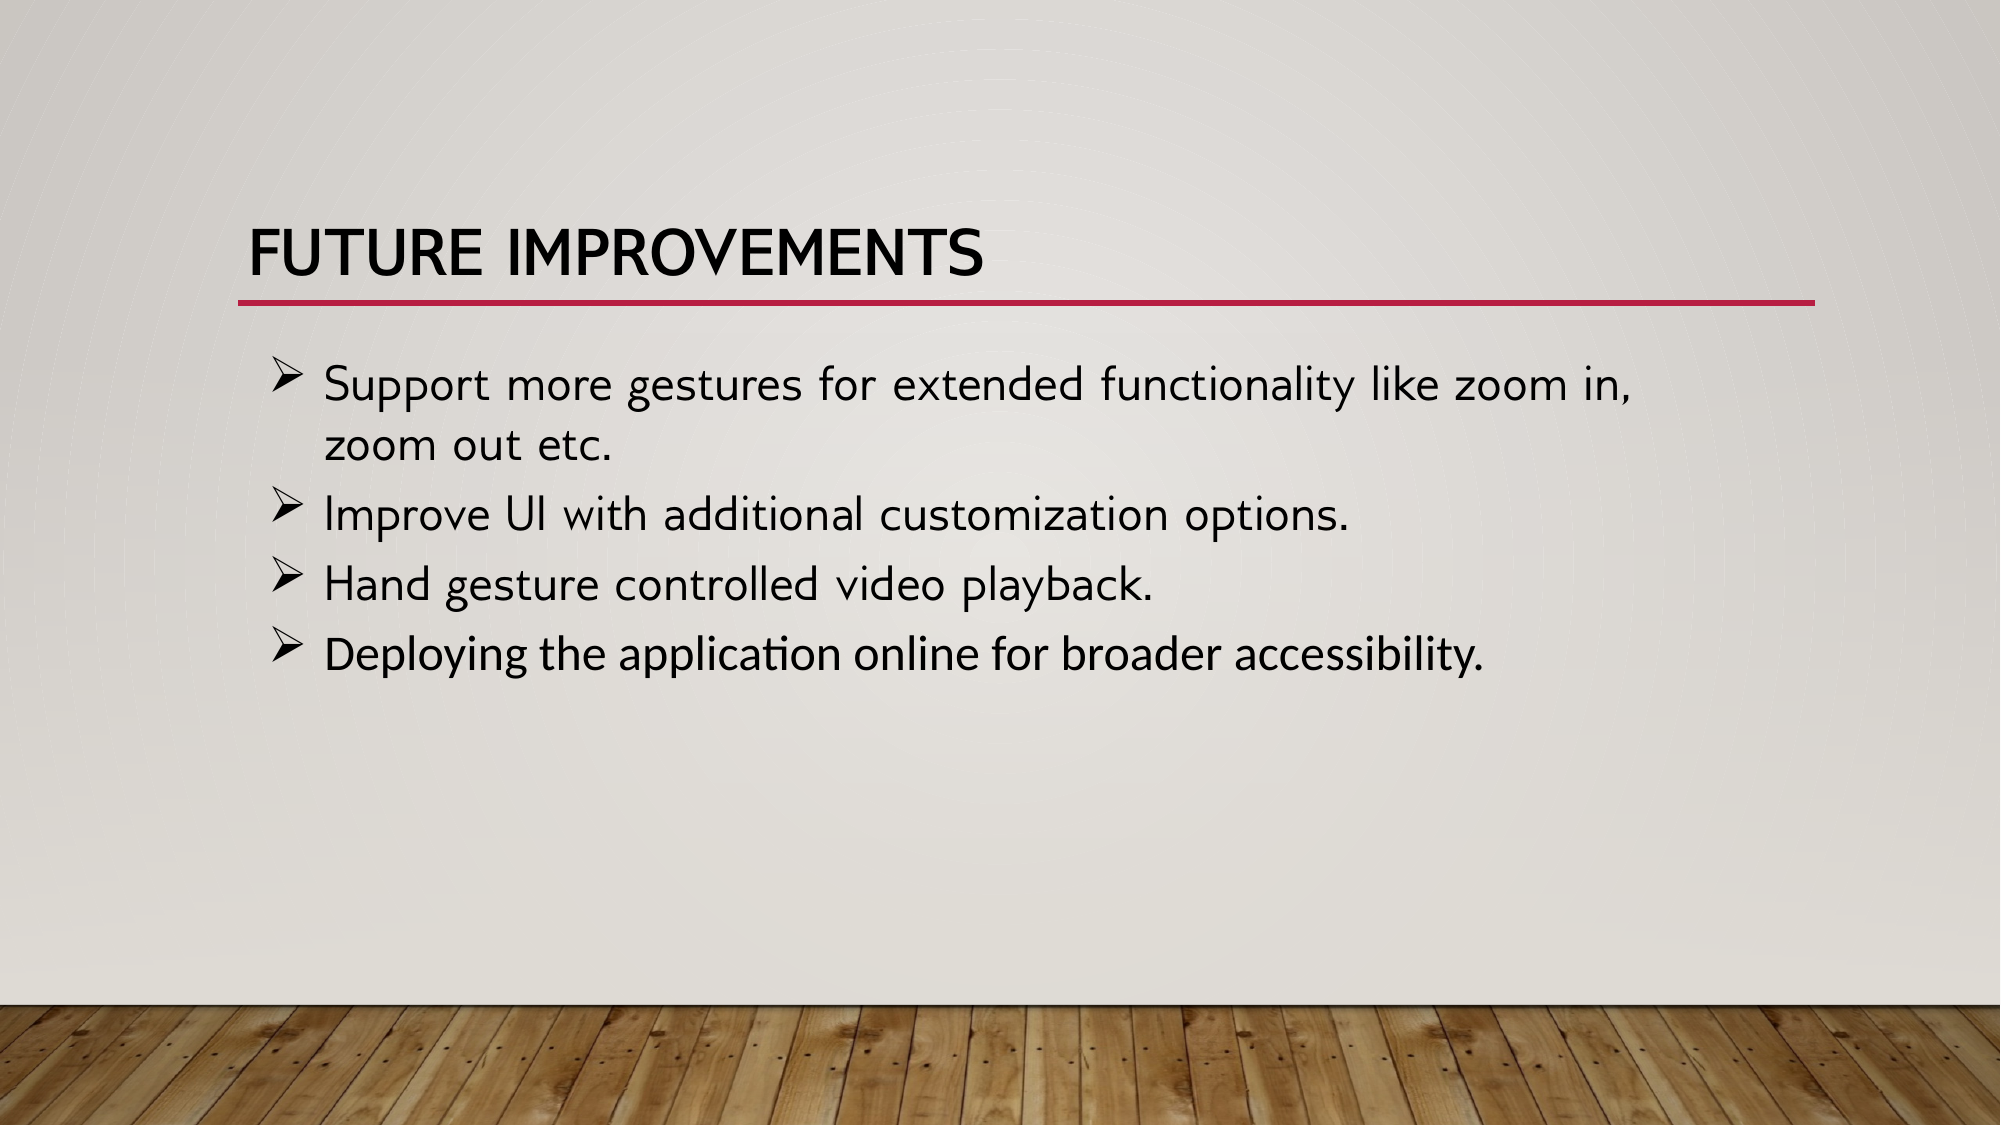

# Future Improvements
Support more gestures for extended functionality like zoom in, zoom out etc.
Improve UI with additional customization options.
Hand gesture controlled video playback.
Deploying the application online for broader accessibility.